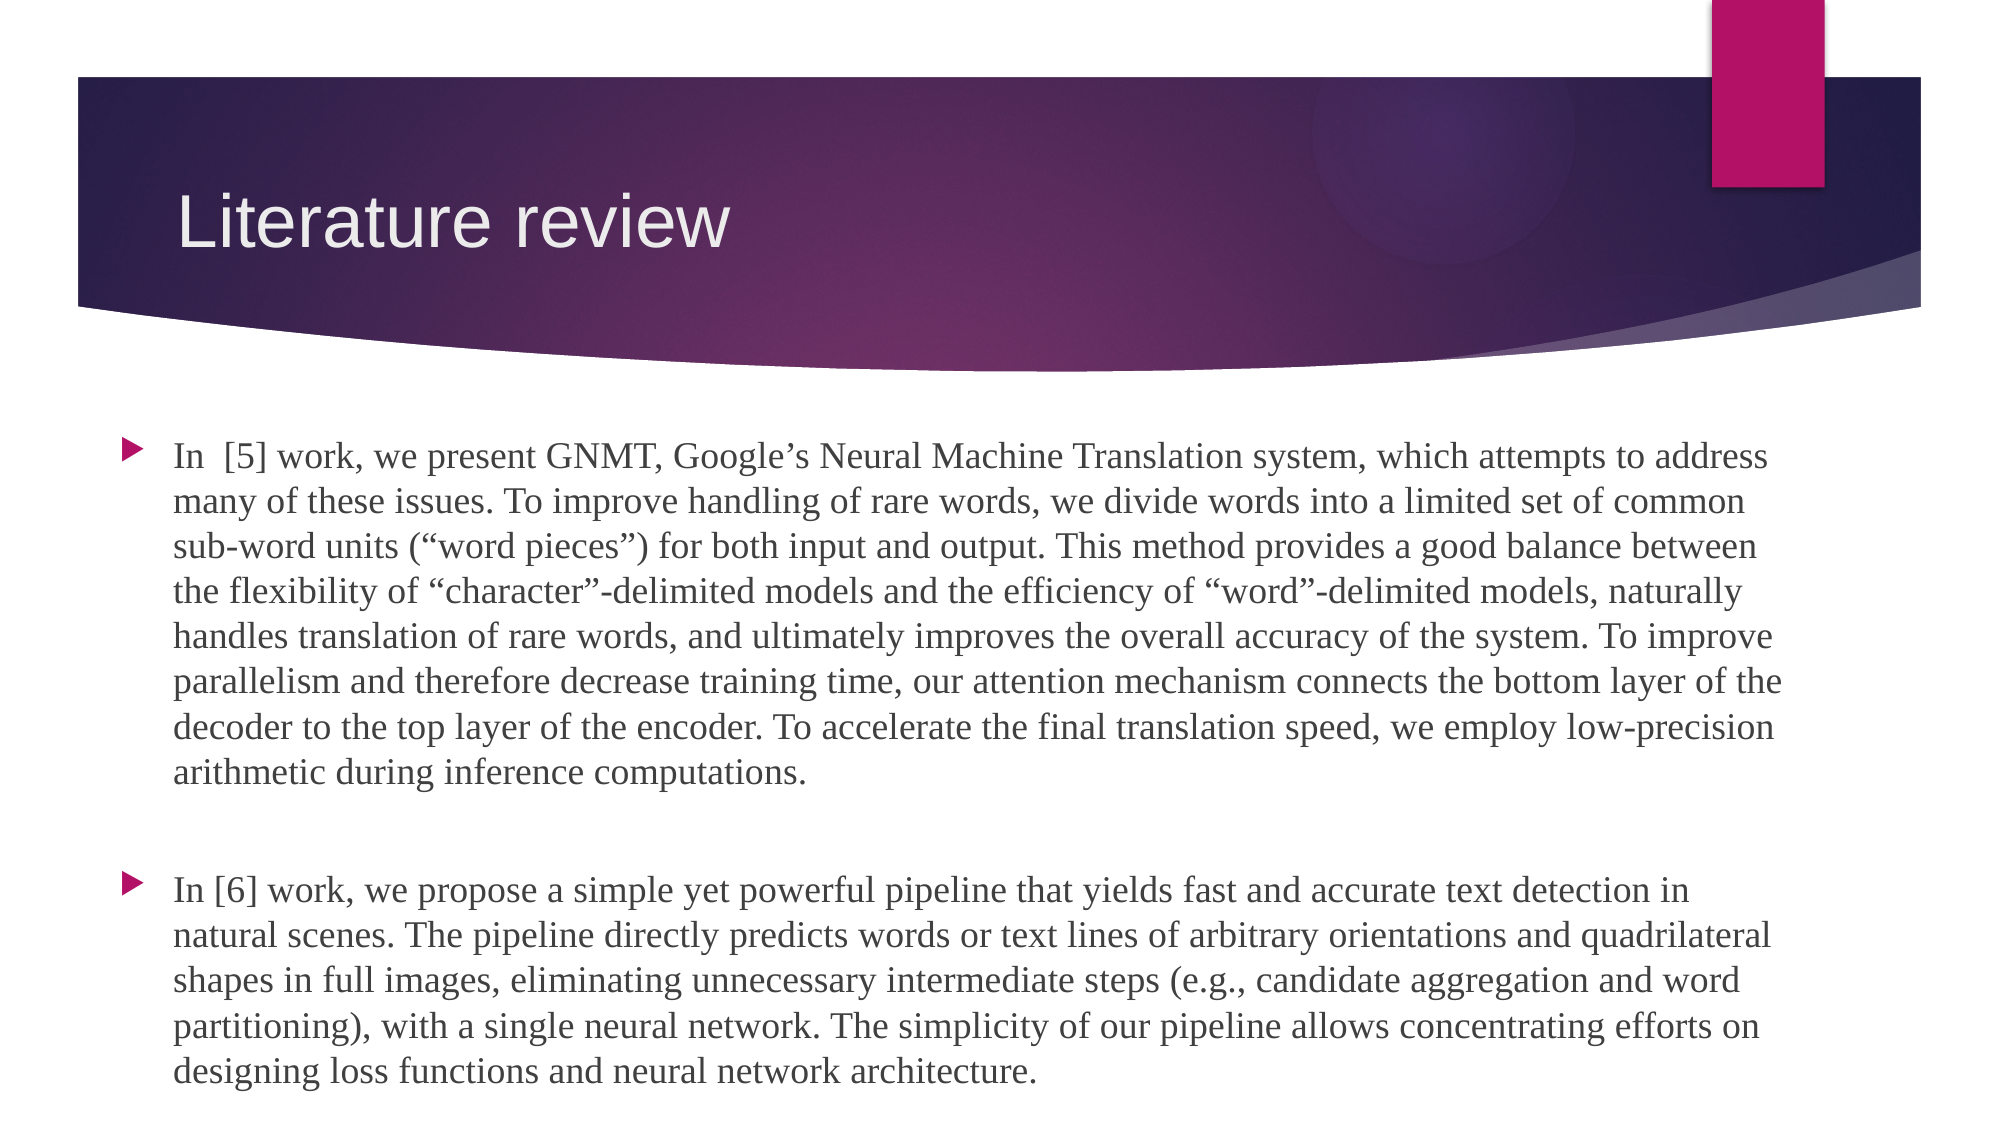

# Literature review
In  [5] work, we present GNMT, Google’s Neural Machine Translation system, which attempts to address many of these issues. To improve handling of rare words, we divide words into a limited set of common sub-word units (“word pieces”) for both input and output. This method provides a good balance between the flexibility of “character”-delimited models and the efficiency of “word”-delimited models, naturally handles translation of rare words, and ultimately improves the overall accuracy of the system. To improve parallelism and therefore decrease training time, our attention mechanism connects the bottom layer of the decoder to the top layer of the encoder. To accelerate the final translation speed, we employ low-precision arithmetic during inference computations.

In [6] work, we propose a simple yet powerful pipeline that yields fast and accurate text detection in natural scenes. The pipeline directly predicts words or text lines of arbitrary orientations and quadrilateral shapes in full images, eliminating unnecessary intermediate steps (e.g., candidate aggregation and word partitioning), with a single neural network. The simplicity of our pipeline allows concentrating efforts on designing loss functions and neural network architecture.